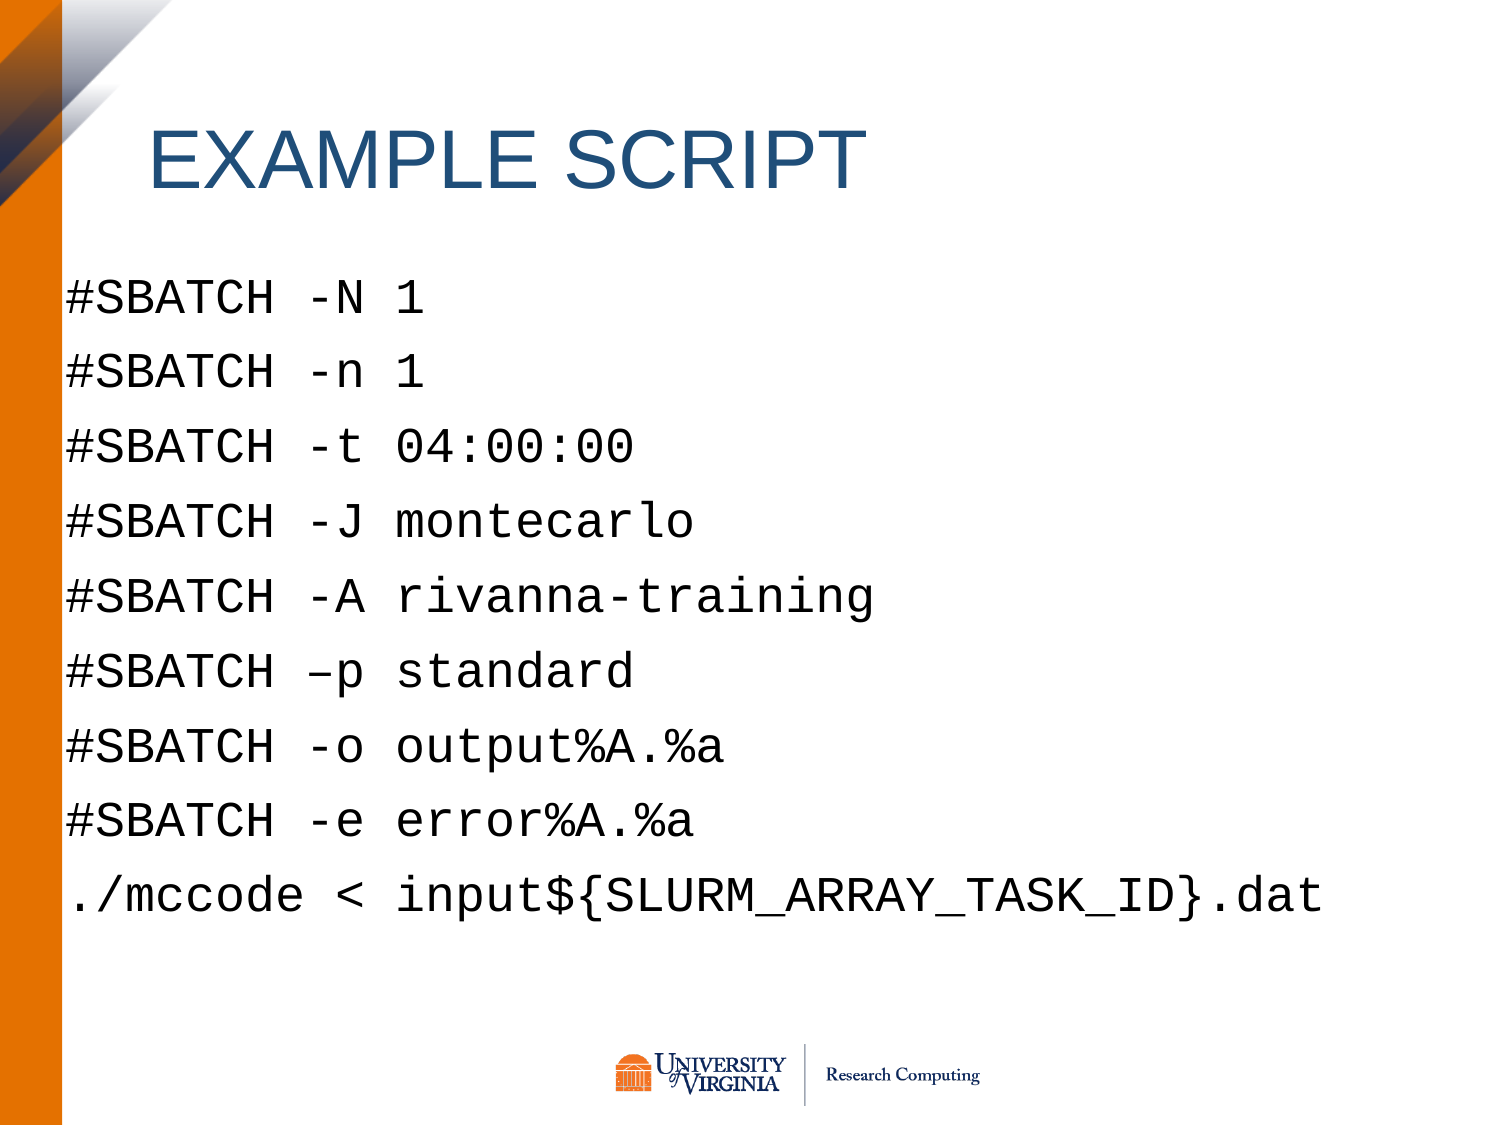

# Example Script
#SBATCH -N 1
#SBATCH -n 1
#SBATCH -t 04:00:00
#SBATCH -J montecarlo
#SBATCH -A rivanna-training
#SBATCH –p standard
#SBATCH -o output%A.%a
#SBATCH -e error%A.%a
./mccode < input${SLURM_ARRAY_TASK_ID}.dat